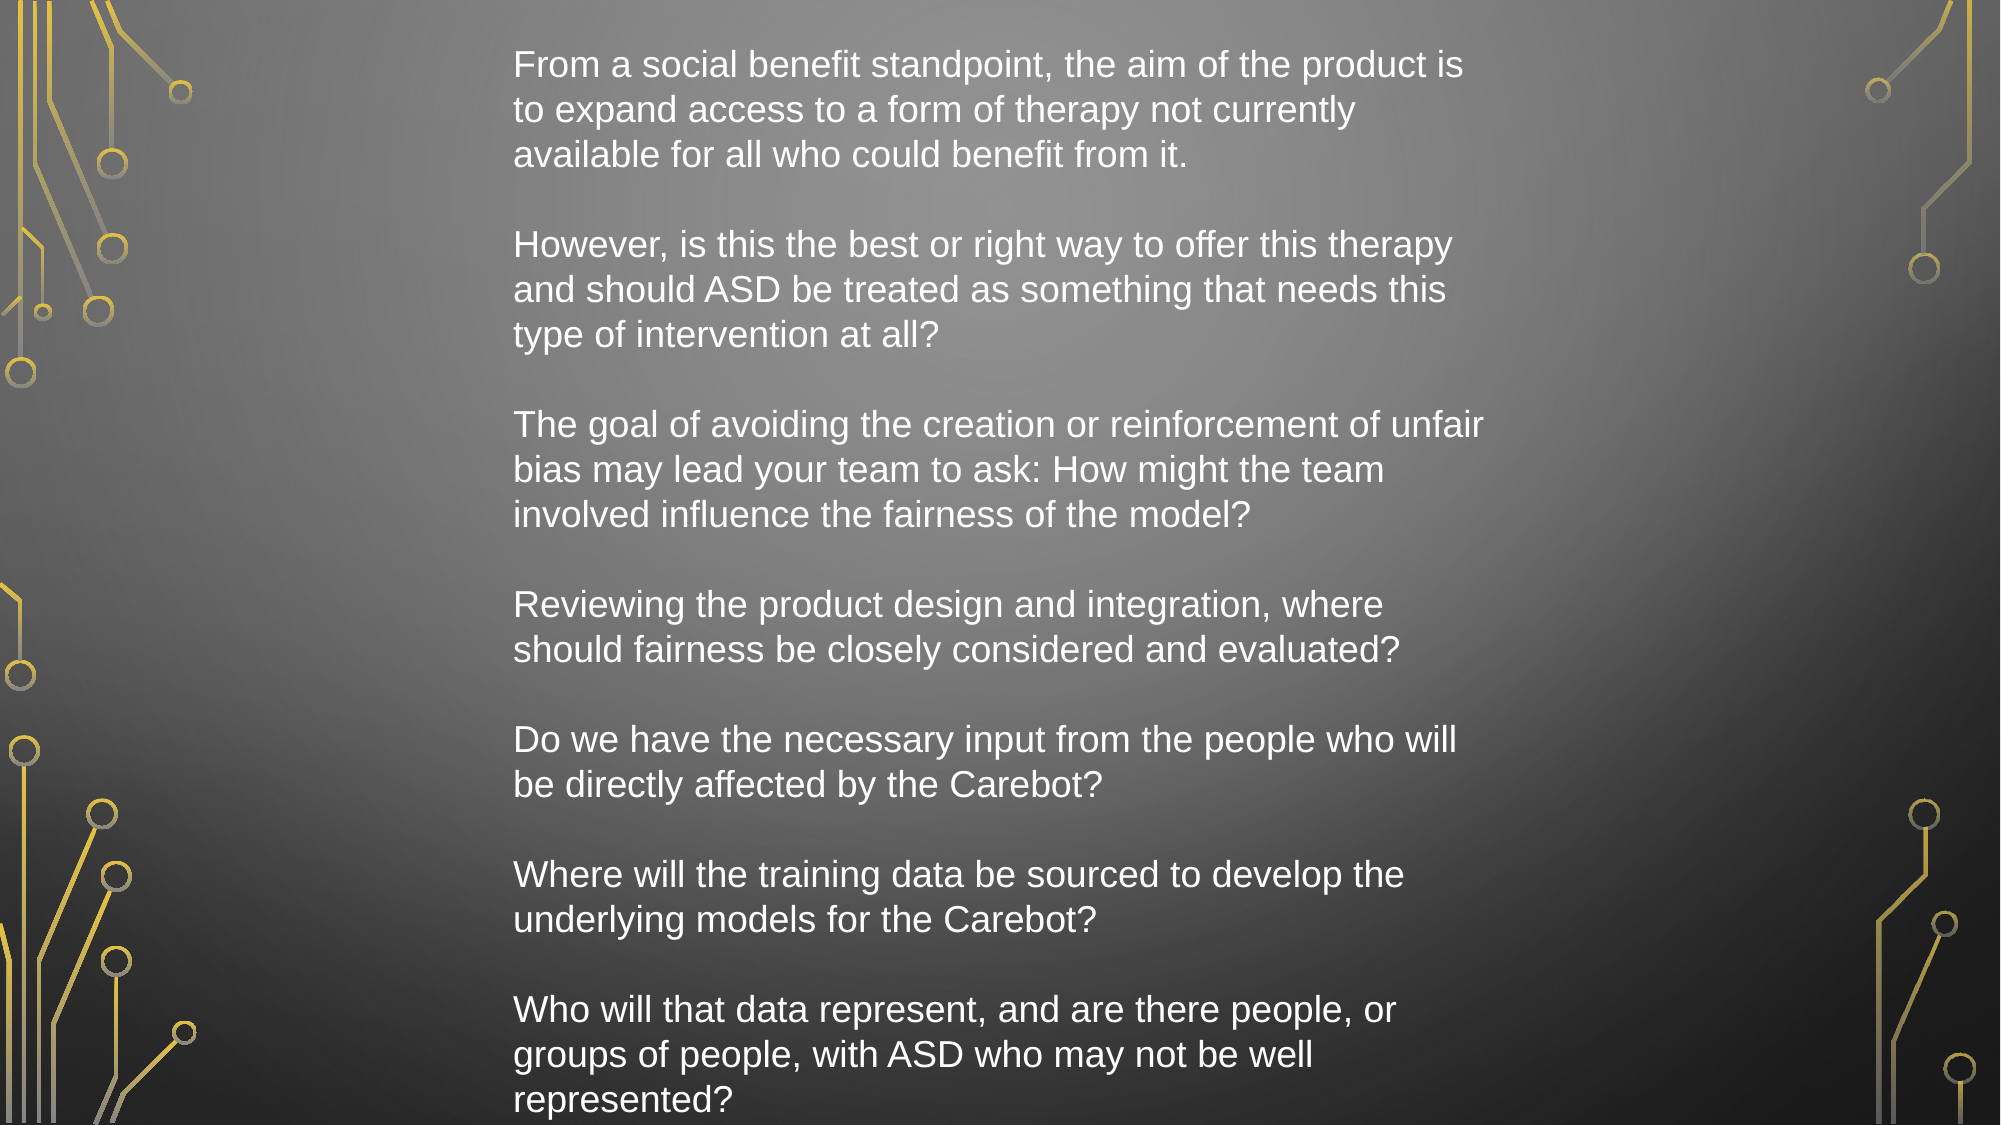

From a social benefit standpoint, the aim of the product is to expand access to a form of therapy not currently available for all who could benefit from it.

However, is this the best or right way to offer this therapy and should ASD be treated as something that needs this type of intervention at all?

The goal of avoiding the creation or reinforcement of unfair bias may lead your team to ask: How might the team involved influence the fairness of the model?

Reviewing the product design and integration, where should fairness be closely considered and evaluated?

Do we have the necessary input from the people who will be directly affected by the Carebot?

Where will the training data be sourced to develop the underlying models for the Carebot?

Who will that data represent, and are there people, or groups of people, with ASD who may not be well represented?